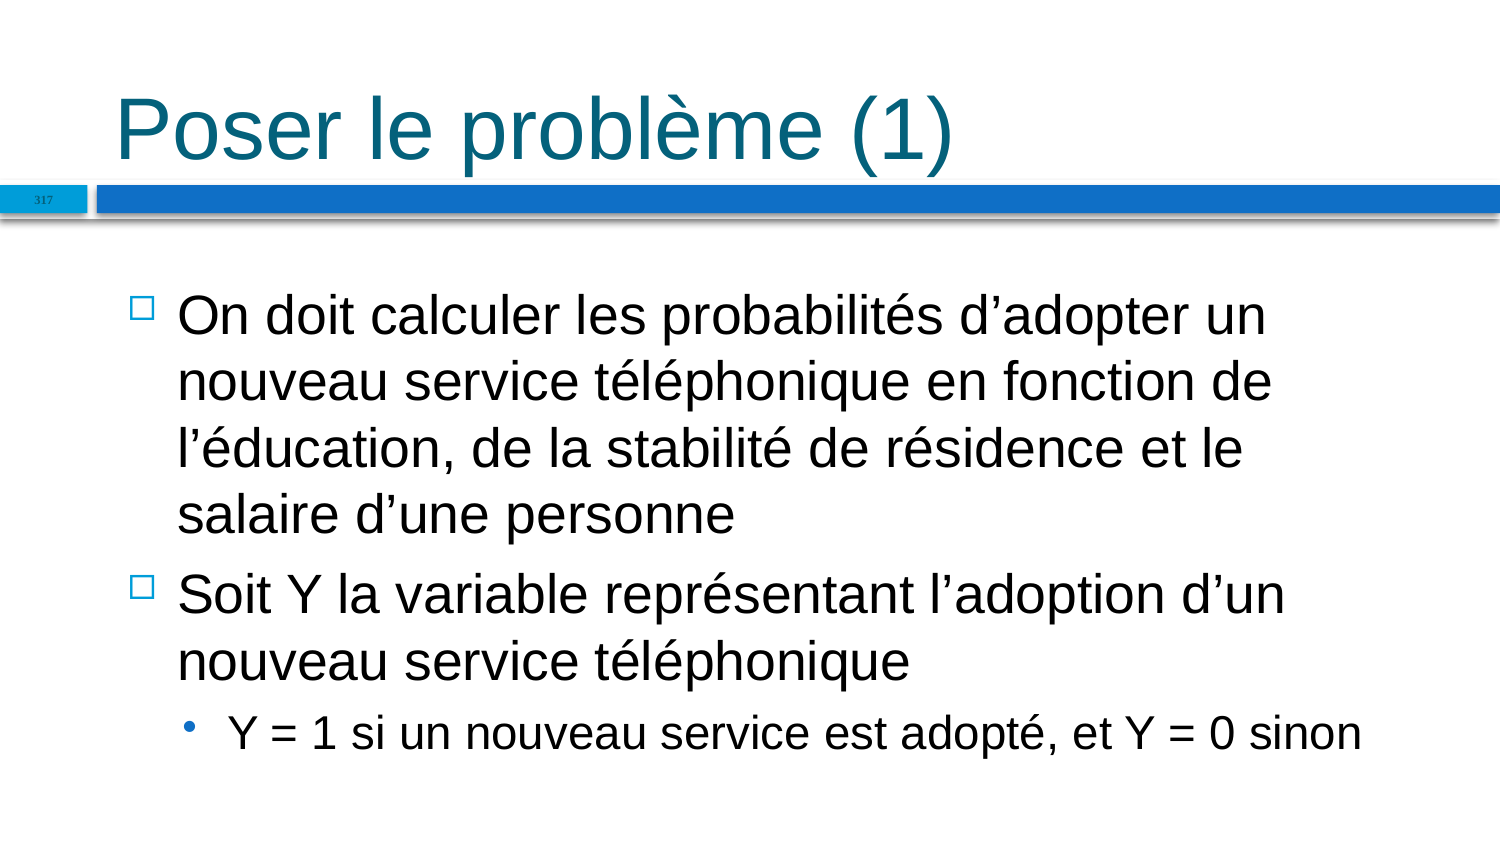

# Poser le problème (1)
317
On doit calculer les probabilités d’adopter un nouveau service téléphonique en fonction de l’éducation, de la stabilité de résidence et le salaire d’une personne
Soit Y la variable représentant l’adoption d’un nouveau service téléphonique
Y = 1 si un nouveau service est adopté, et Y = 0 sinon